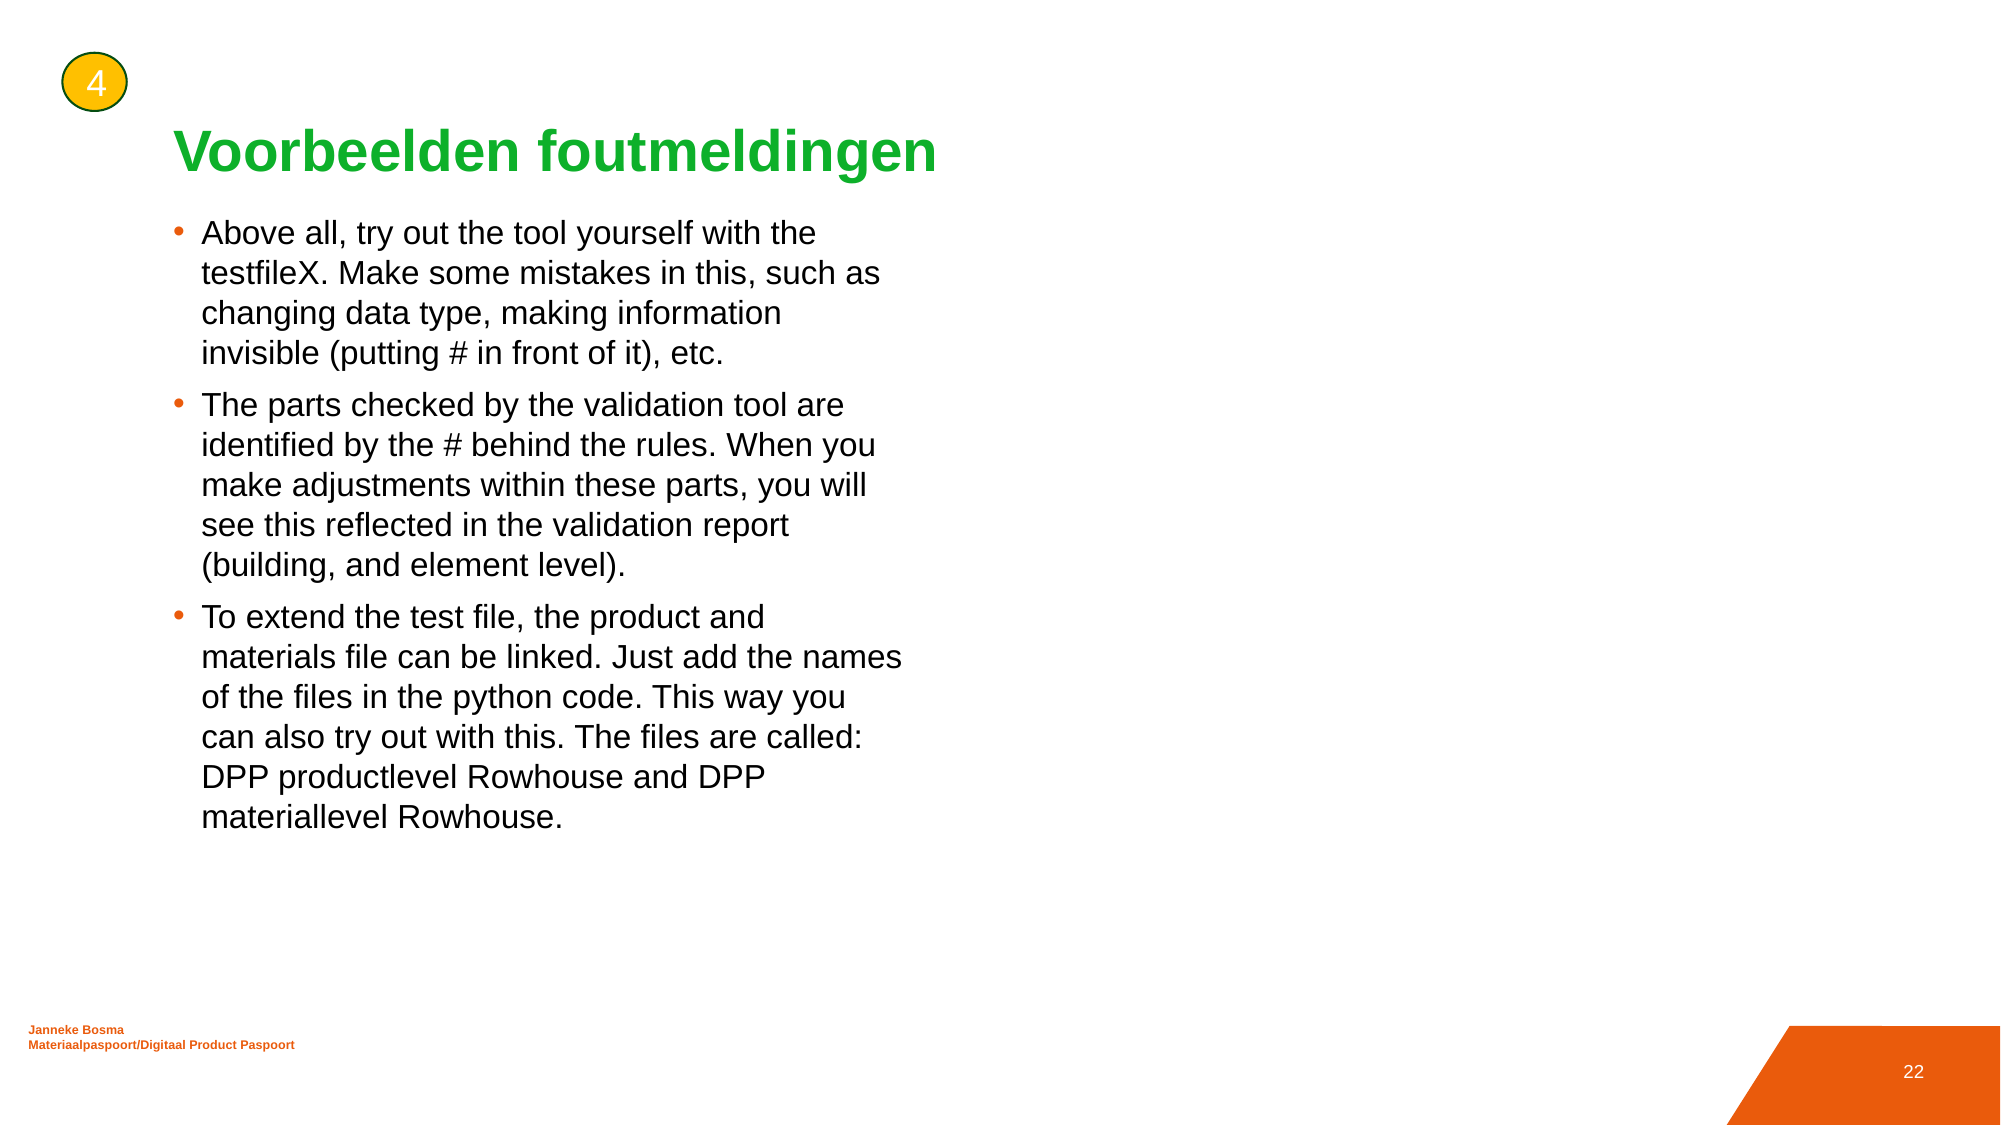

4
# Voorbeelden foutmeldingen
Above all, try out the tool yourself with the testfileX. Make some mistakes in this, such as changing data type, making information invisible (putting # in front of it), etc.
The parts checked by the validation tool are identified by the # behind the rules. When you make adjustments within these parts, you will see this reflected in the validation report (building, and element level).
To extend the test file, the product and materials file can be linked. Just add the names of the files in the python code. This way you can also try out with this. The files are called: DPP productlevel Rowhouse and DPP materiallevel Rowhouse.